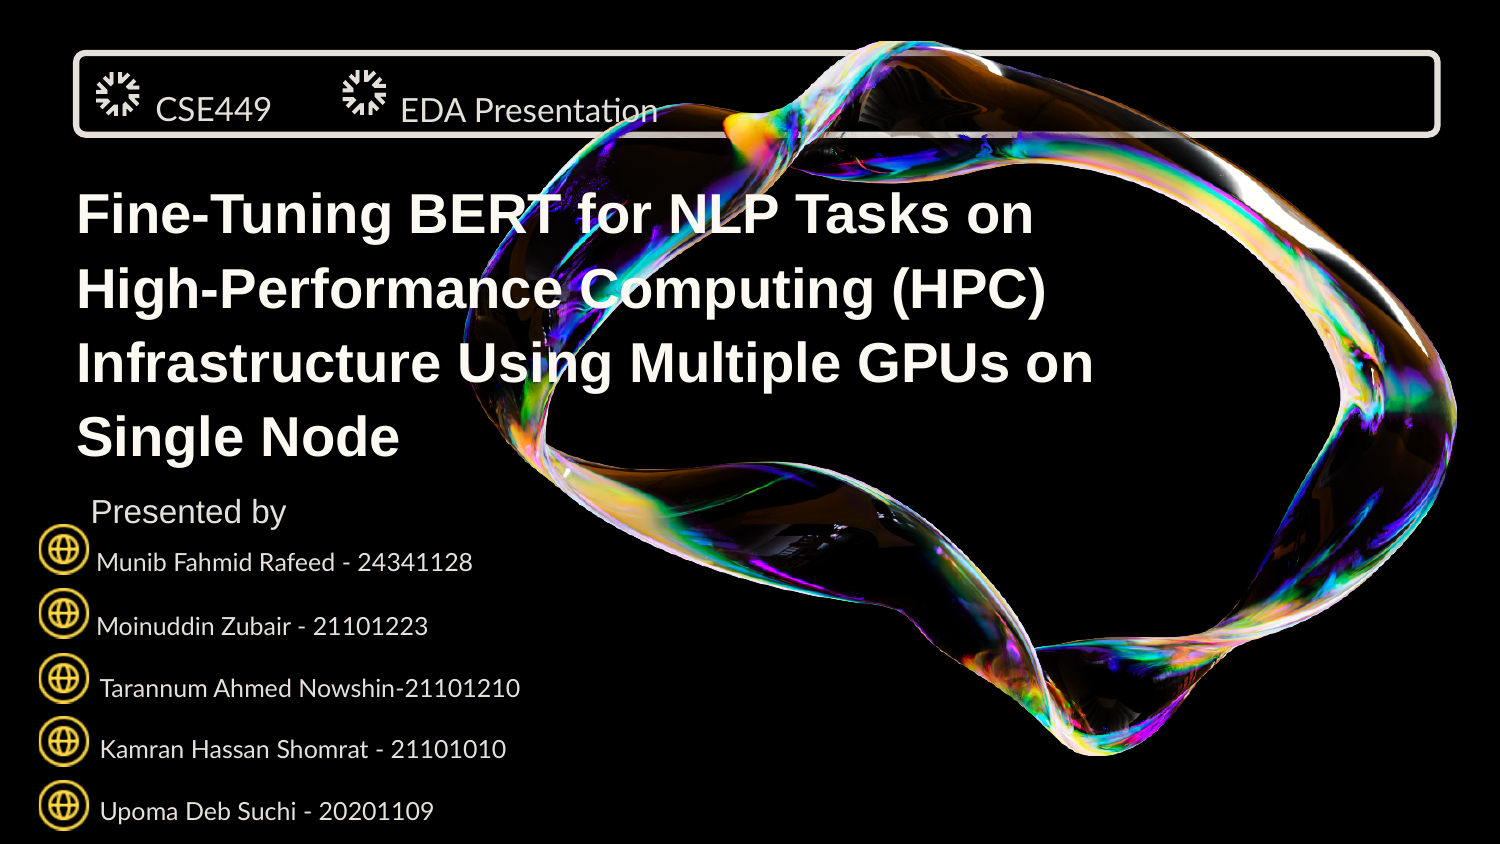

CSE449
EDA Presentation
Fine-Tuning BERT for NLP Tasks on High-Performance Computing (HPC) Infrastructure Using Multiple GPUs on Single Node
Presented by

Munib Fahmid Rafeed - 24341128

Moinuddin Zubair - 21101223

Tarannum Ahmed Nowshin-21101210

Kamran Hassan Shomrat - 21101010

Upoma Deb Suchi - 20201109